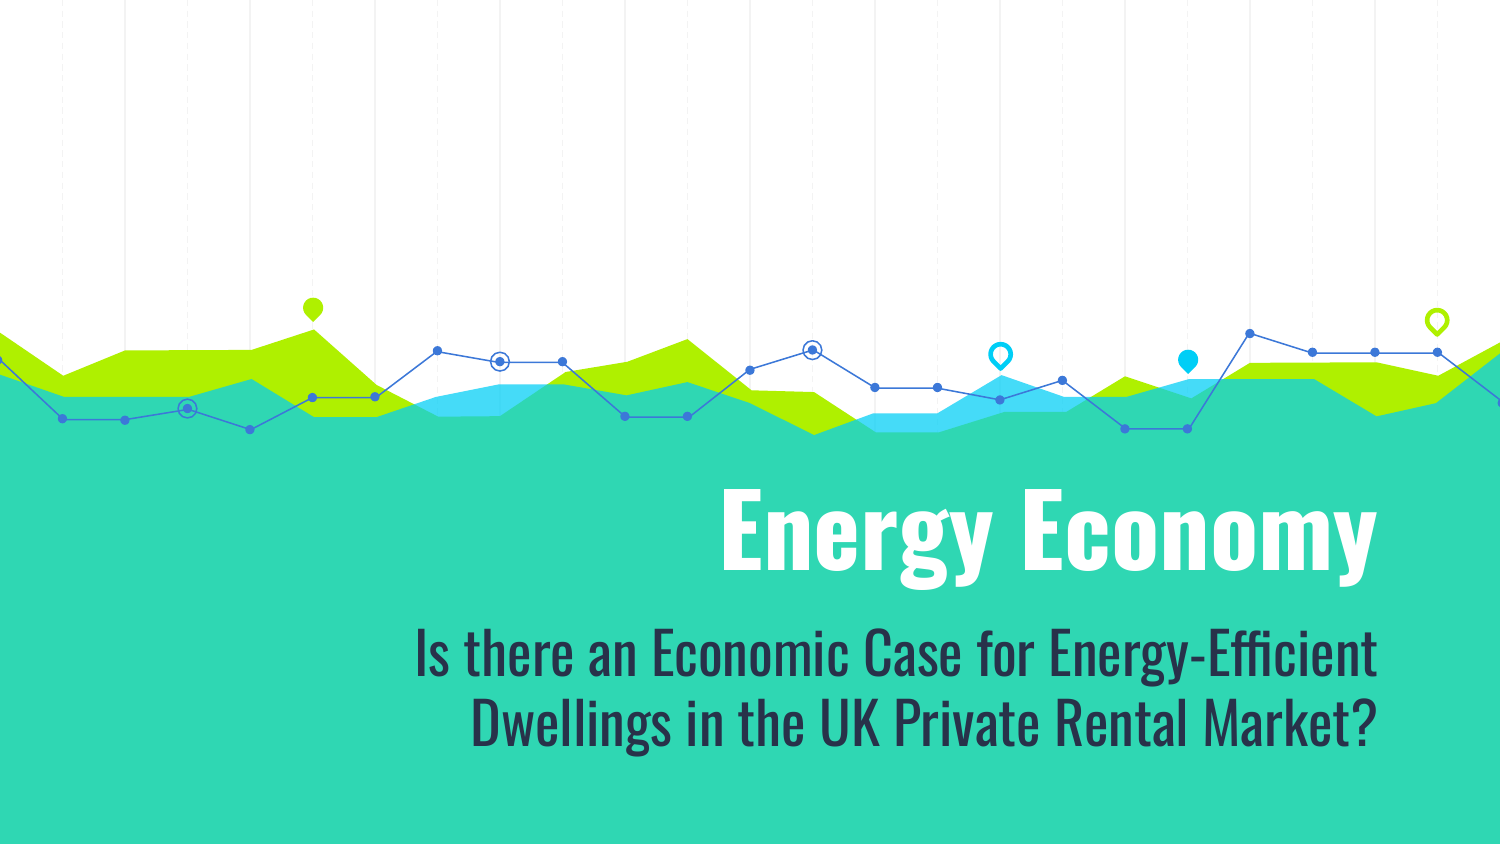

# Energy Economy
Is there an Economic Case for Energy-Efficient Dwellings in the UK Private Rental Market?